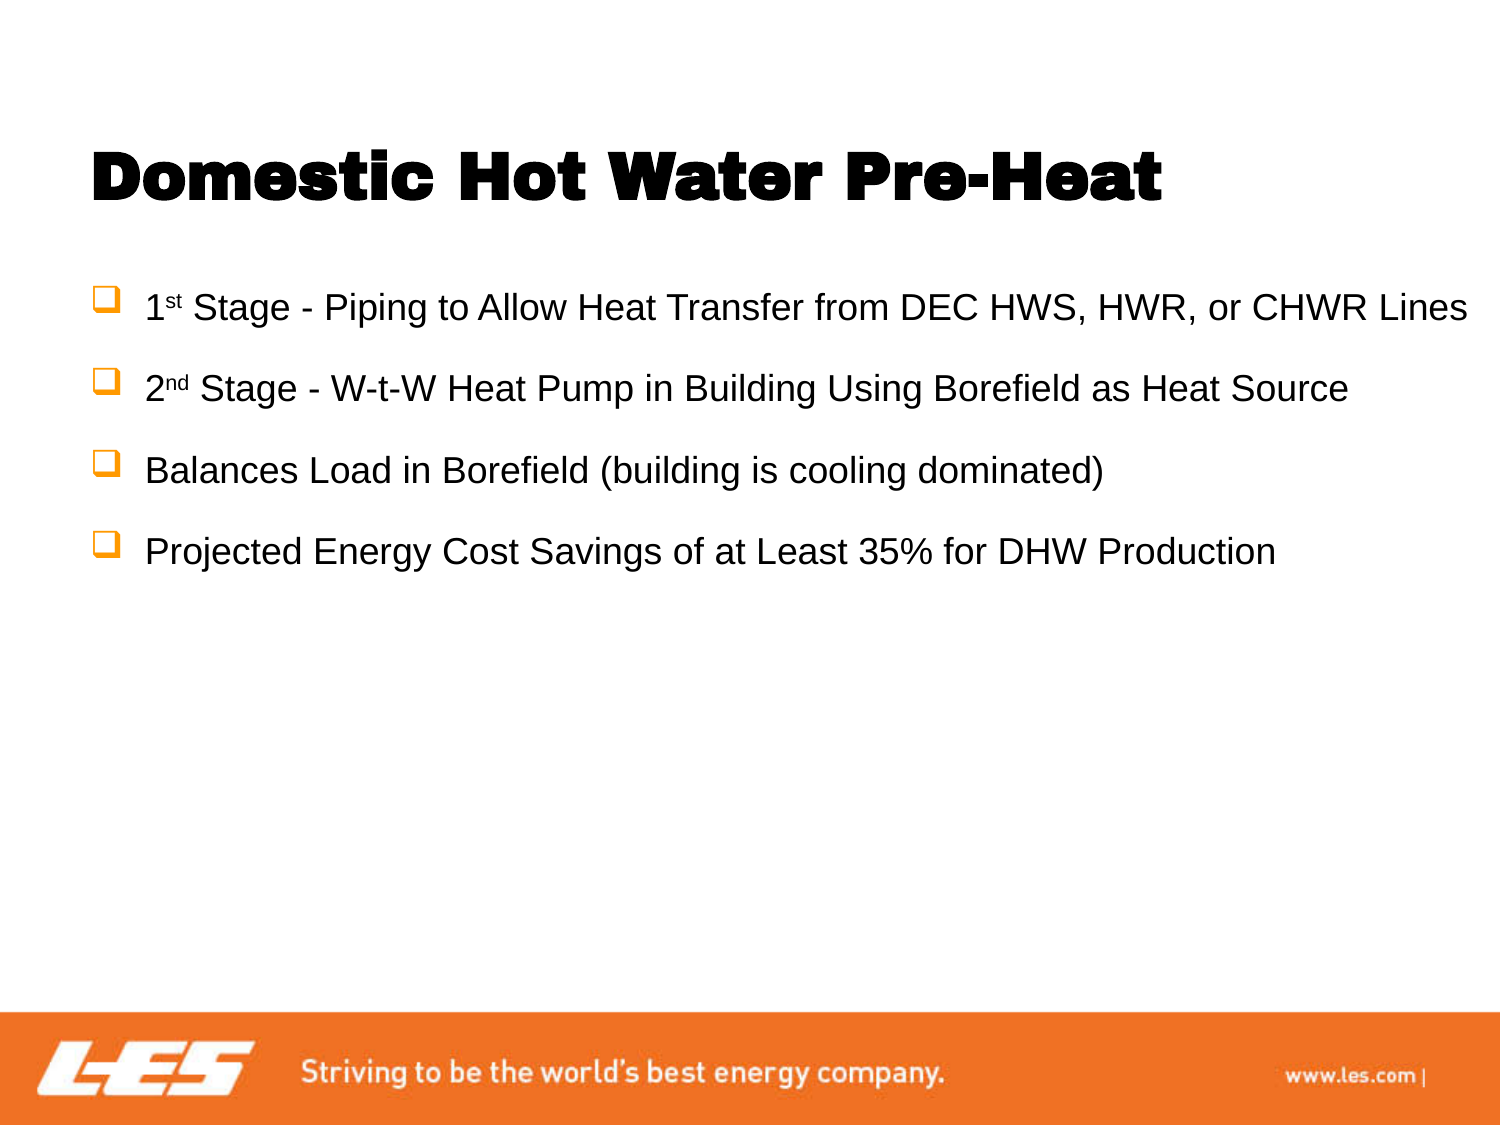

# Domestic Hot Water Pre-Heat
  1st Stage - Piping to Allow Heat Transfer from DEC HWS, HWR, or CHWR Lines

  2nd Stage - W-t-W Heat Pump in Building Using Borefield as Heat Source

  Balances Load in Borefield (building is cooling dominated)

  Projected Energy Cost Savings of at Least 35% for DHW Production